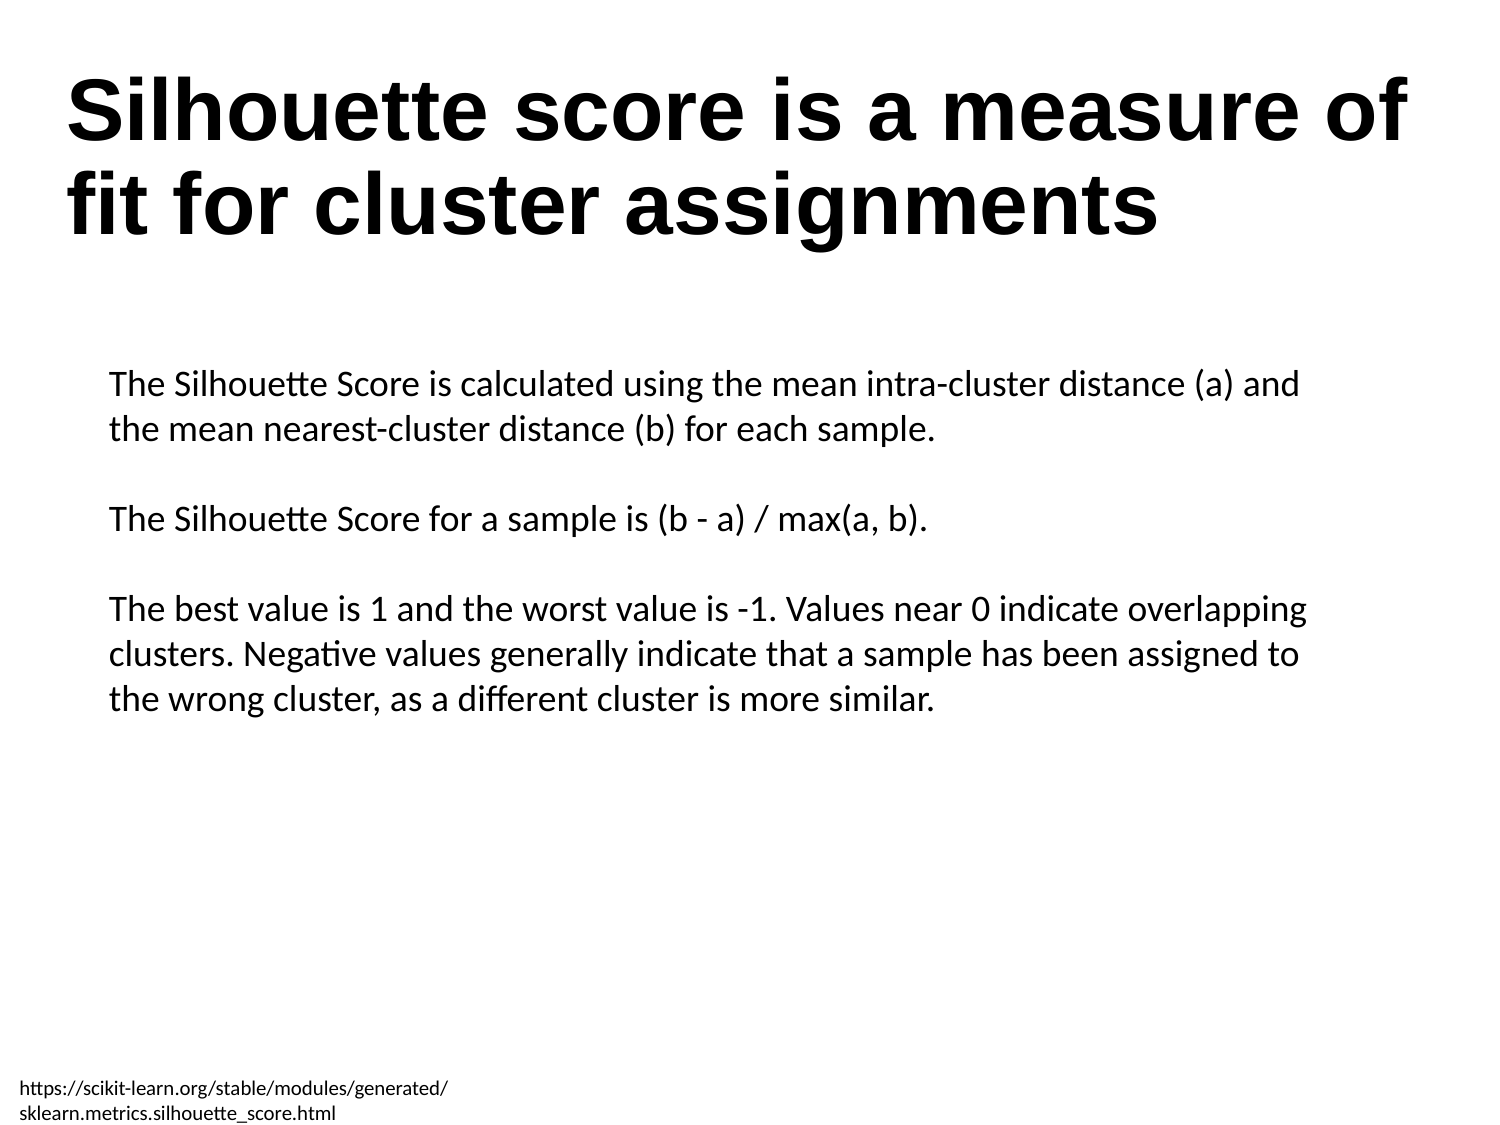

# Silhouette score is a measure of fit for cluster assignments
The Silhouette Score is calculated using the mean intra-cluster distance (a) and the mean nearest-cluster distance (b) for each sample.

The Silhouette Score for a sample is (b - a) / max(a, b).

The best value is 1 and the worst value is -1. Values near 0 indicate overlapping clusters. Negative values generally indicate that a sample has been assigned to the wrong cluster, as a different cluster is more similar.
https://scikit-learn.org/stable/modules/generated/sklearn.metrics.silhouette_score.html